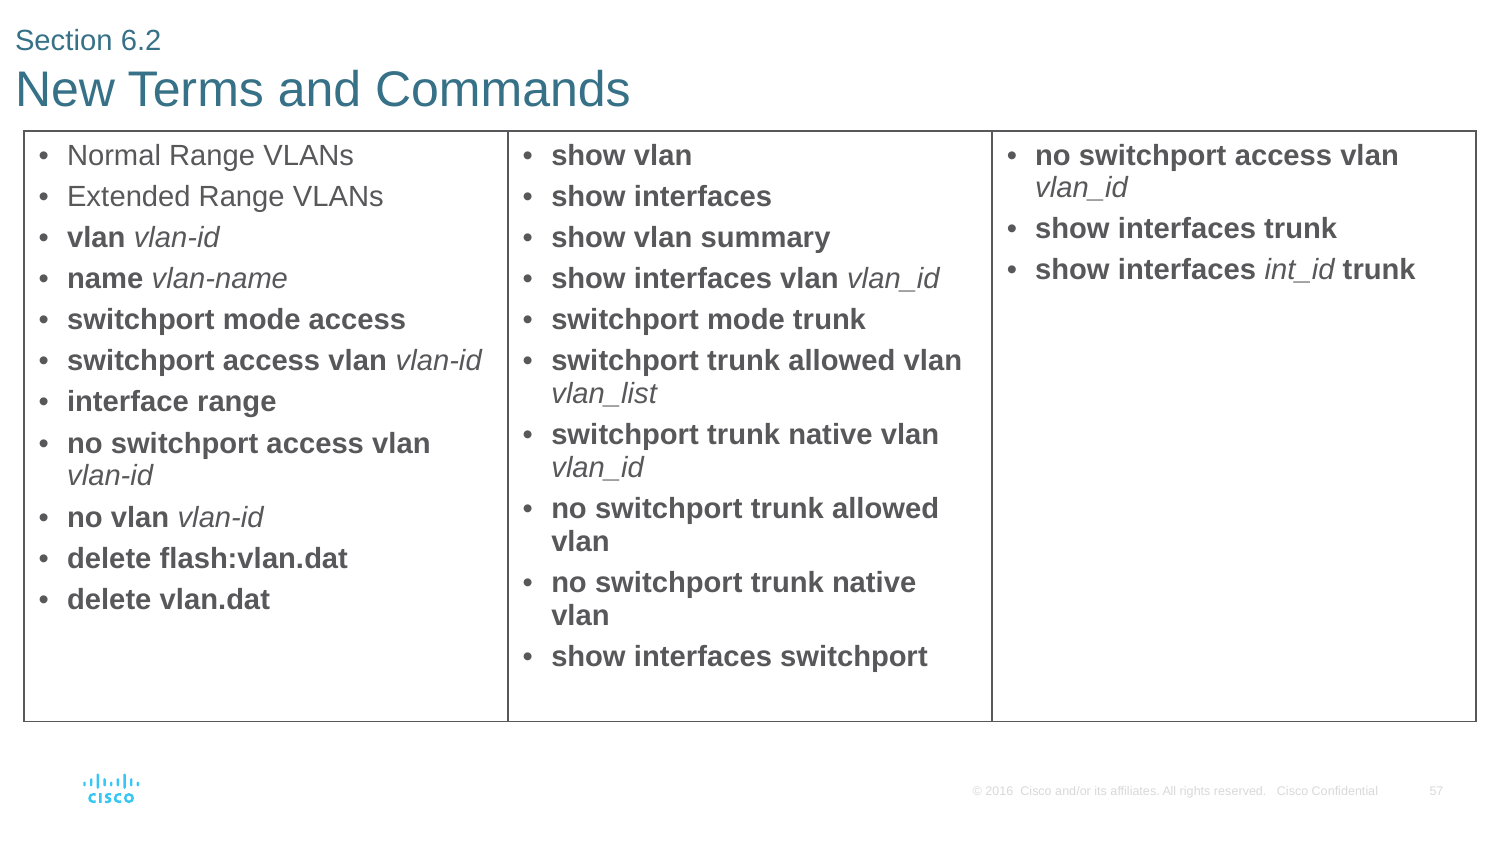

# Section 6.2 New Terms and Commands
| Normal Range VLANs Extended Range VLANs vlan vlan-id name vlan-name switchport mode access switchport access vlan vlan-id interface range no switchport access vlan vlan-id no vlan vlan-id delete flash:vlan.dat delete vlan.dat | show vlan show interfaces show vlan summary show interfaces vlan vlan\_id switchport mode trunk switchport trunk allowed vlan vlan\_list switchport trunk native vlan vlan\_id no switchport trunk allowed vlan no switchport trunk native vlan show interfaces switchport | no switchport access vlan vlan\_id show interfaces trunk show interfaces int\_id trunk |
| --- | --- | --- |